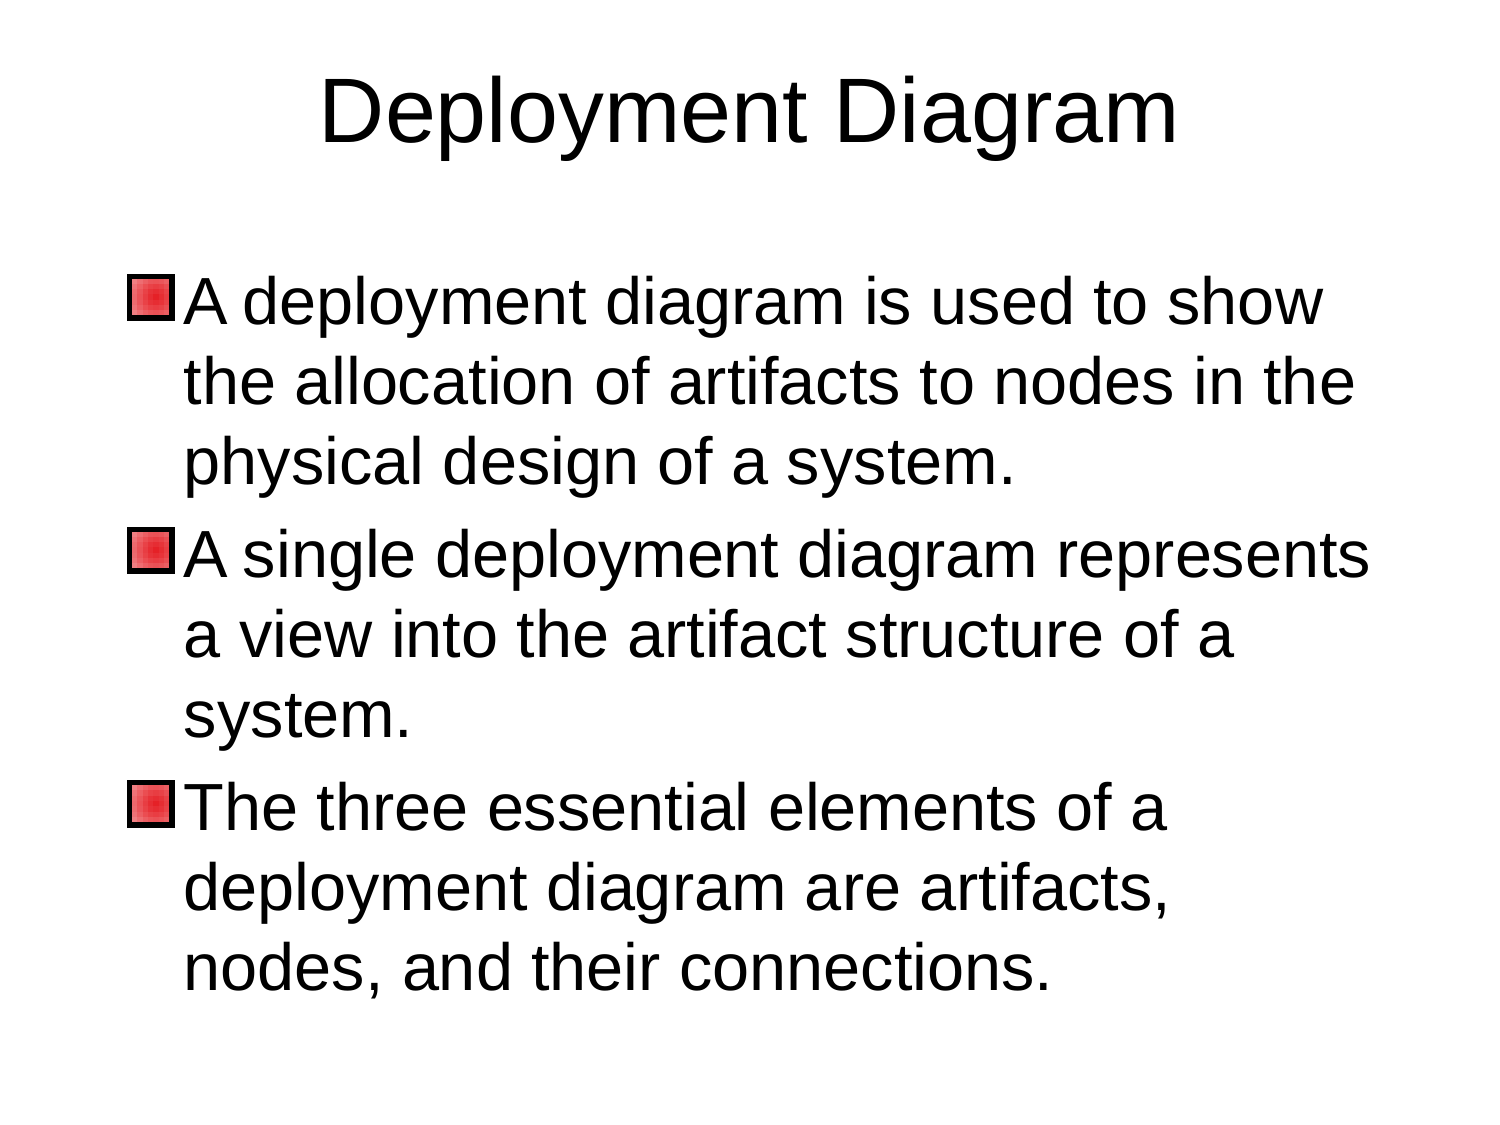

# Deployment Diagram
A deployment diagram is used to show the allocation of artifacts to nodes in the
physical design of a system.
A single deployment diagram represents a view into the artifact structure of a system.
The three essential elements of a deployment diagram are artifacts, nodes, and their connections.